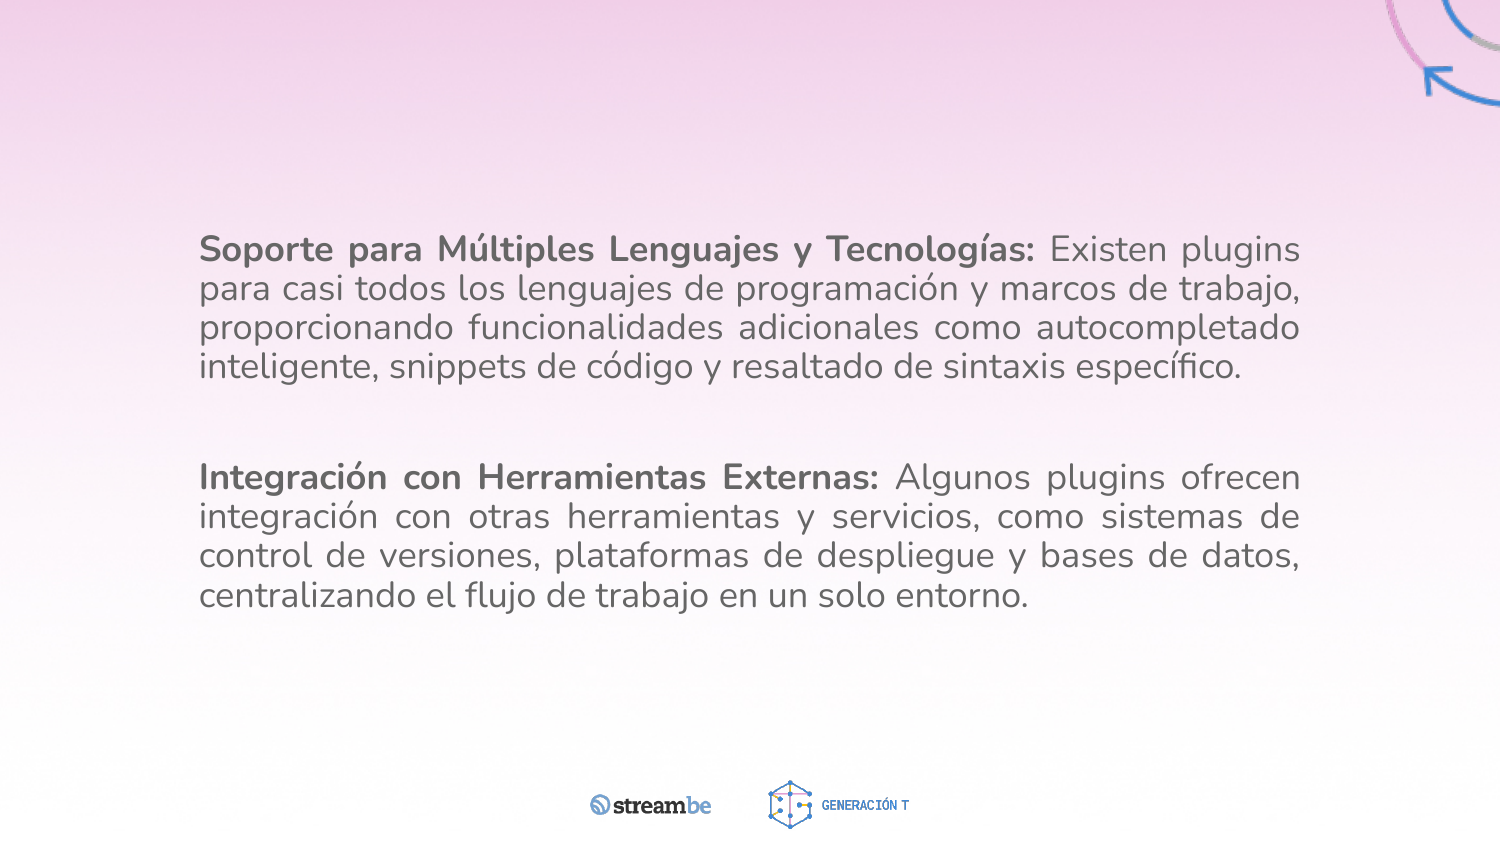

Soporte para Múltiples Lenguajes y Tecnologías: Existen plugins para casi todos los lenguajes de programación y marcos de trabajo, proporcionando funcionalidades adicionales como autocompletado inteligente, snippets de código y resaltado de sintaxis específico.

Integración con Herramientas Externas: Algunos plugins ofrecen integración con otras herramientas y servicios, como sistemas de control de versiones, plataformas de despliegue y bases de datos, centralizando el flujo de trabajo en un solo entorno.